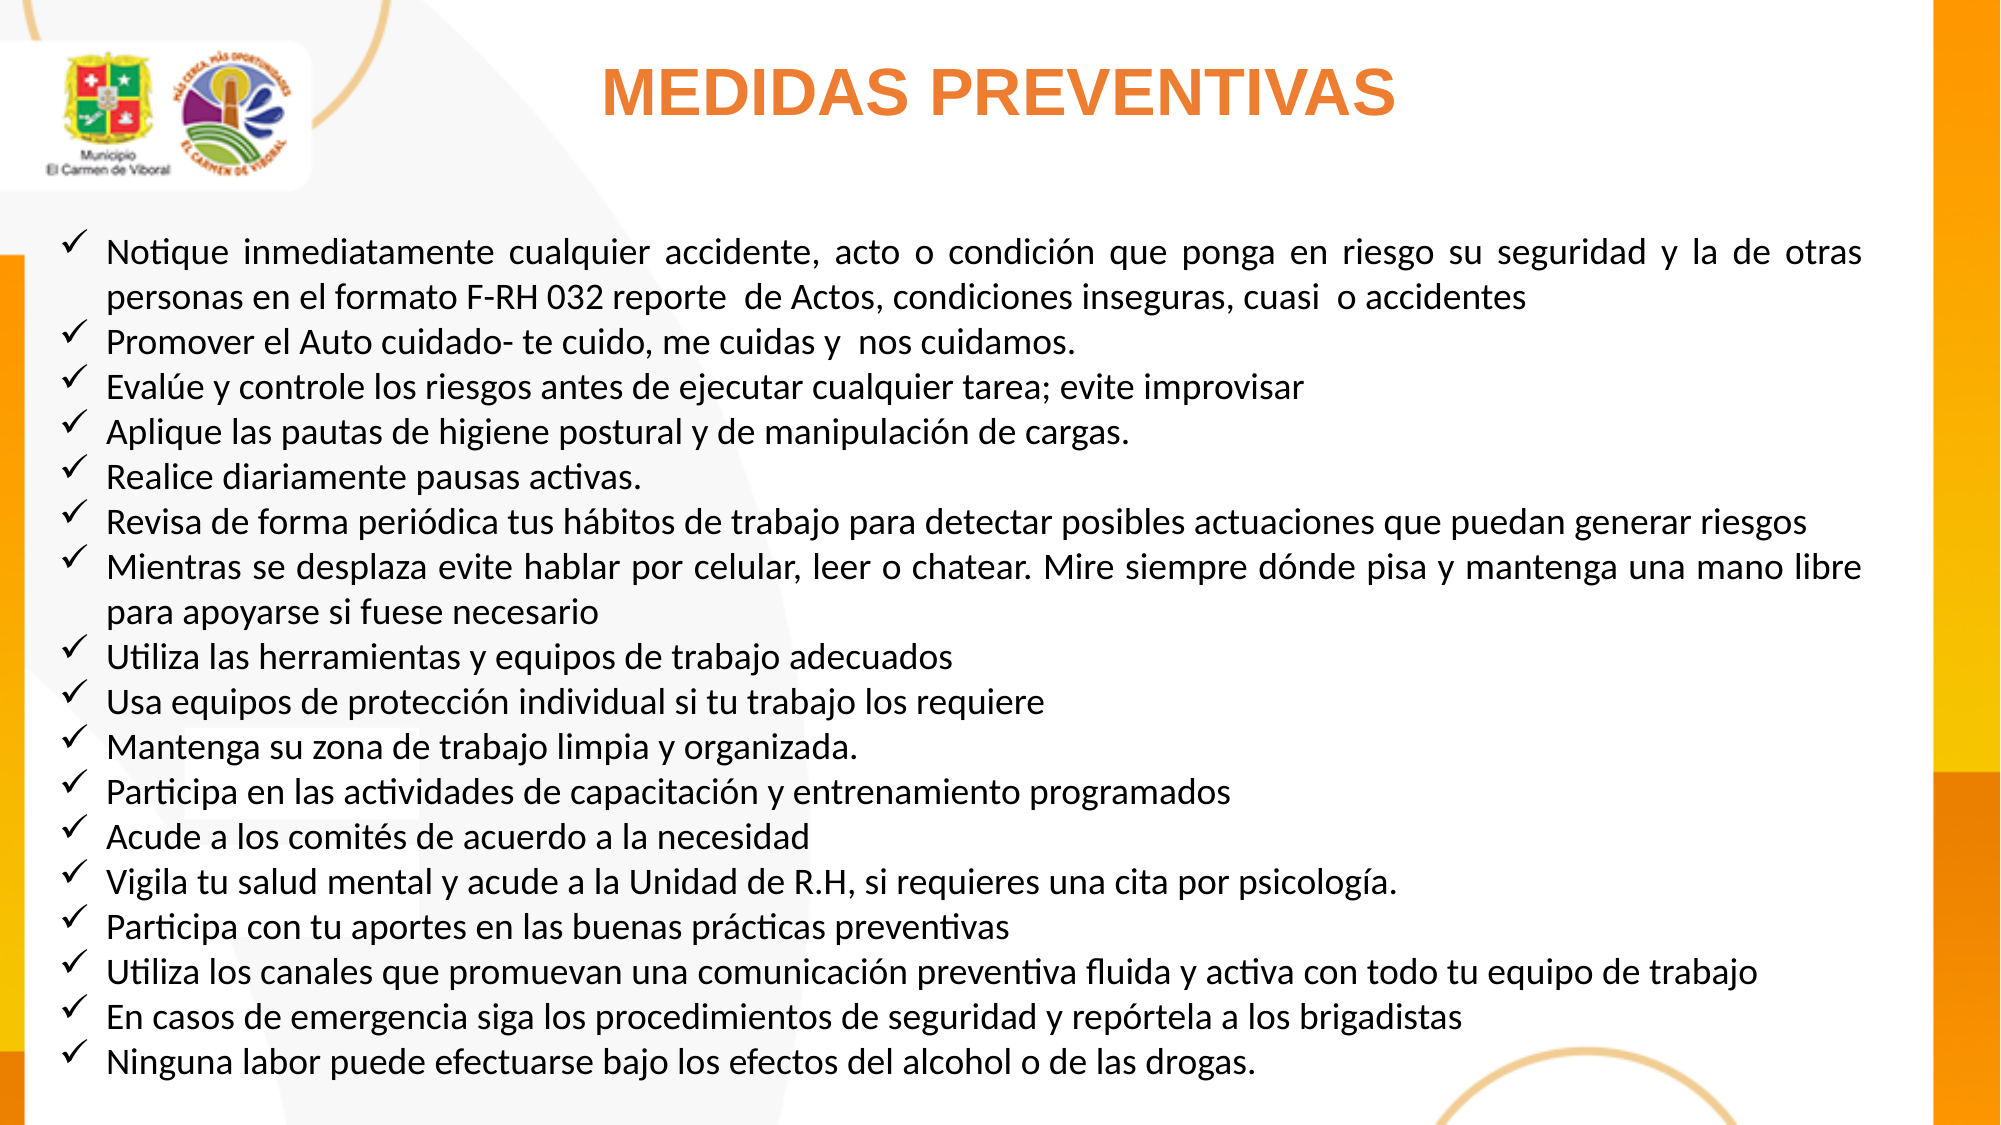

# MEDIDAS PREVENTIVAS
Notique inmediatamente cualquier accidente, acto o condición que ponga en riesgo su seguridad y la de otras personas en el formato F-RH 032 reporte  de Actos, condiciones inseguras, cuasi  o accidentes
Promover el Auto cuidado- te cuido, me cuidas y  nos cuidamos.
Evalúe y controle los riesgos antes de ejecutar cualquier tarea; evite improvisar
Aplique las pautas de higiene postural y de manipulación de cargas.
Realice diariamente pausas activas.
Revisa de forma periódica tus hábitos de trabajo para detectar posibles actuaciones que puedan generar riesgos
Mientras se desplaza evite hablar por celular, leer o chatear. Mire siempre dónde pisa y mantenga una mano libre para apoyarse si fuese necesario
Utiliza las herramientas y equipos de trabajo adecuados
Usa equipos de protección individual si tu trabajo los requiere
Mantenga su zona de trabajo limpia y organizada.
Participa en las actividades de capacitación y entrenamiento programados
Acude a los comités de acuerdo a la necesidad
Vigila tu salud mental y acude a la Unidad de R.H, si requieres una cita por psicología.
Participa con tu aportes en las buenas prácticas preventivas
Utiliza los canales que promuevan una comunicación preventiva fluida y activa con todo tu equipo de trabajo
En casos de emergencia siga los procedimientos de seguridad y repórtela a los brigadistas
Ninguna labor puede efectuarse bajo los efectos del alcohol o de las drogas.